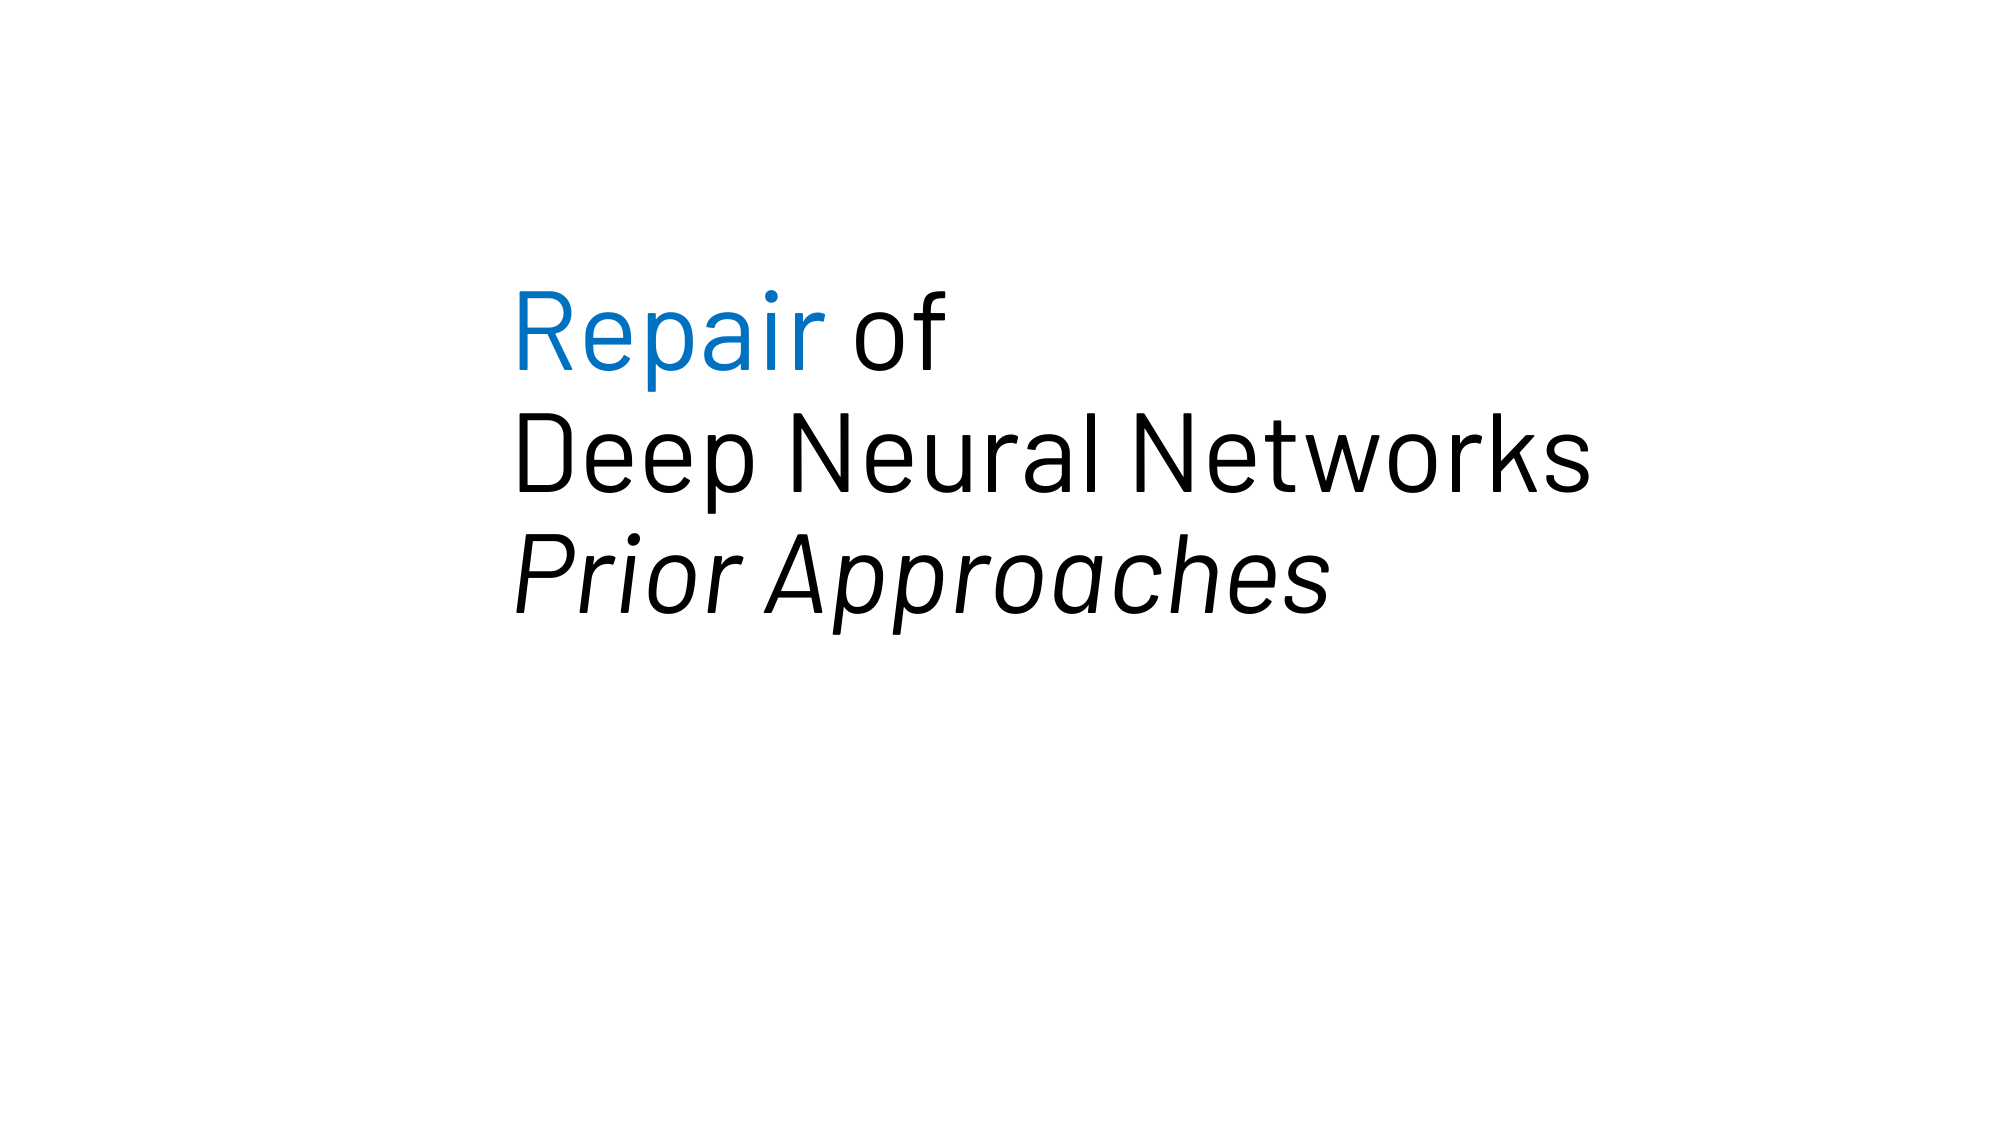

# Repair of Deep Neural Networks Prior Approaches